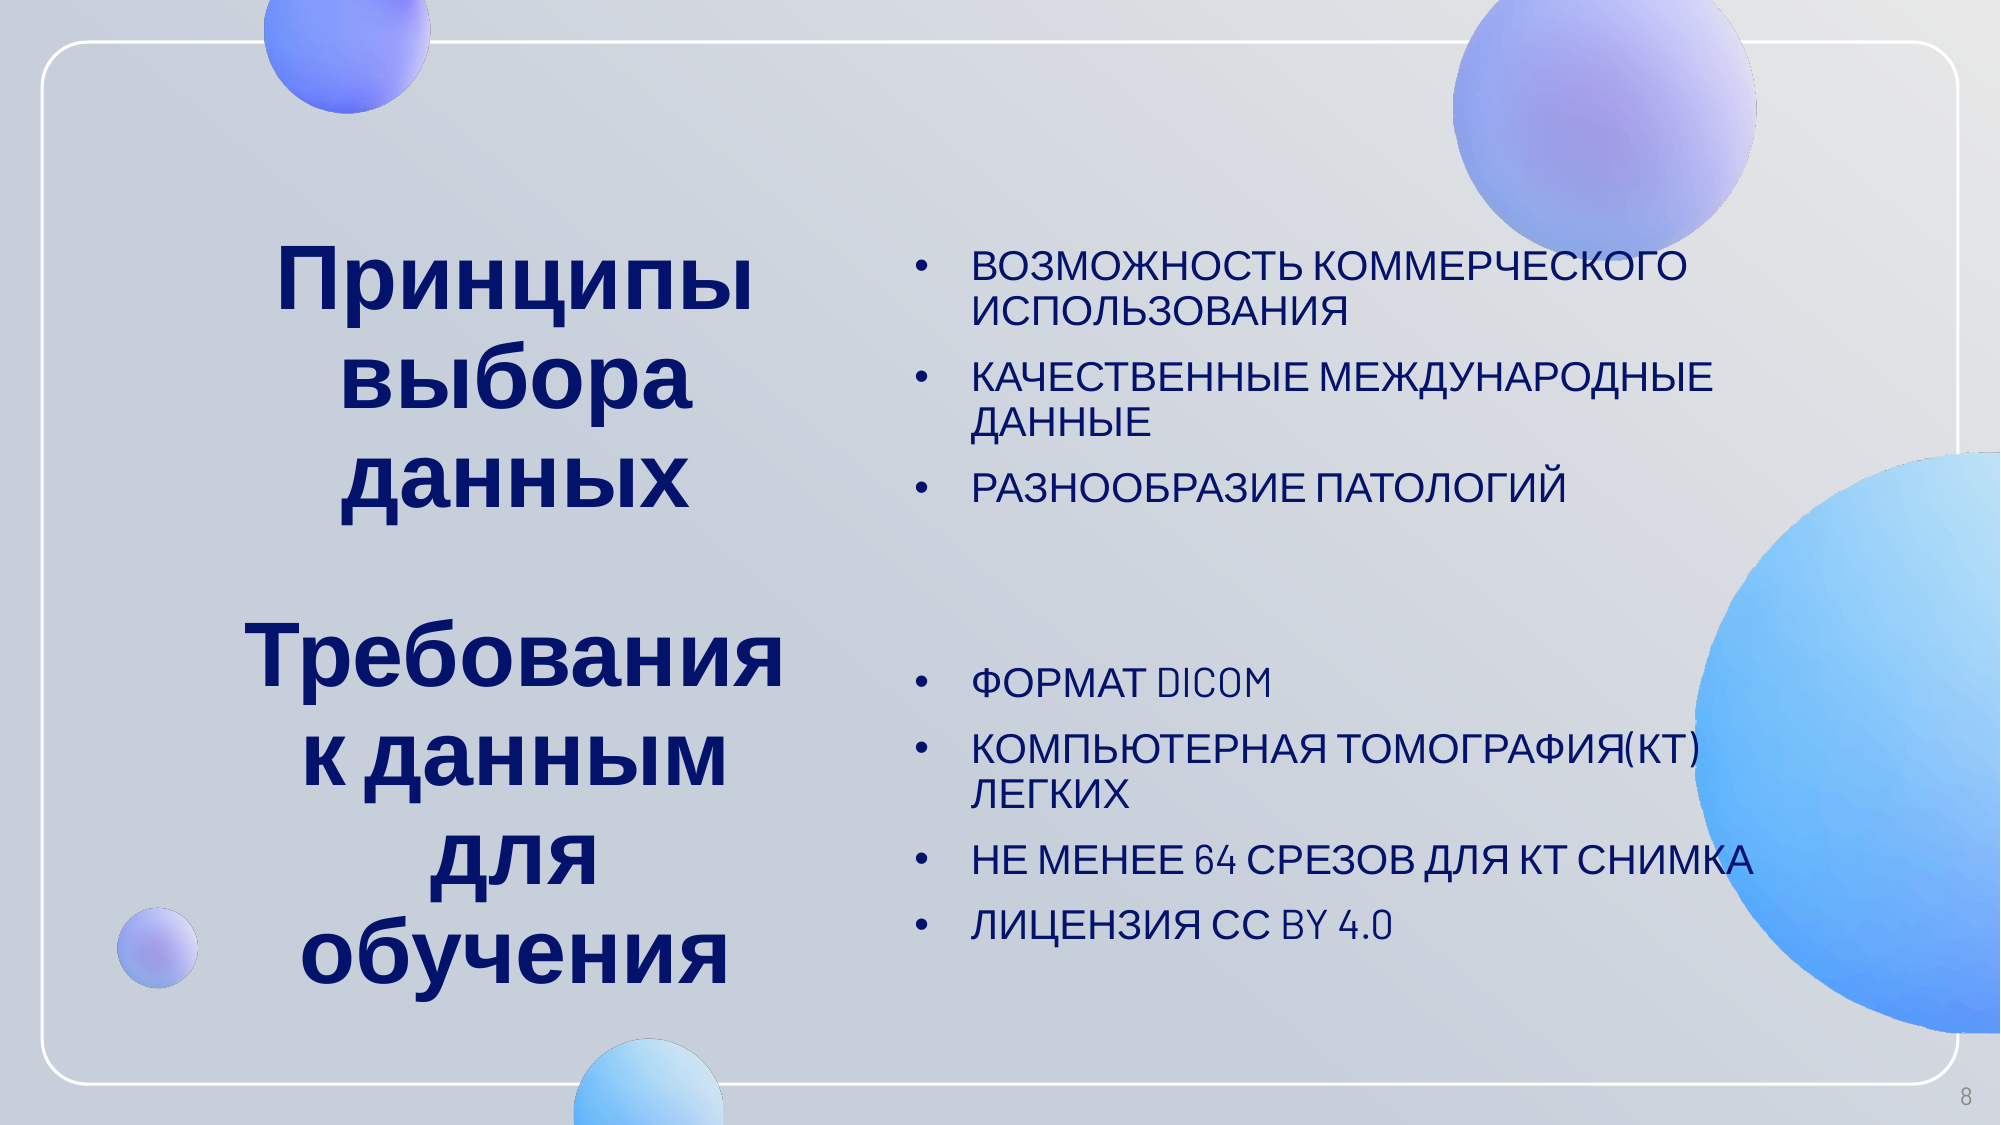

# Принципы выбора данных
Возможность коммерческого использования
Качественные международные данные
Разнообразие патологий
Требования к данным для обучения
Формат DICOM
Компьютерная томография(КТ) легких
Не менее 64 срезов для КТ снимка
Лицензия СС BY 4.0
8